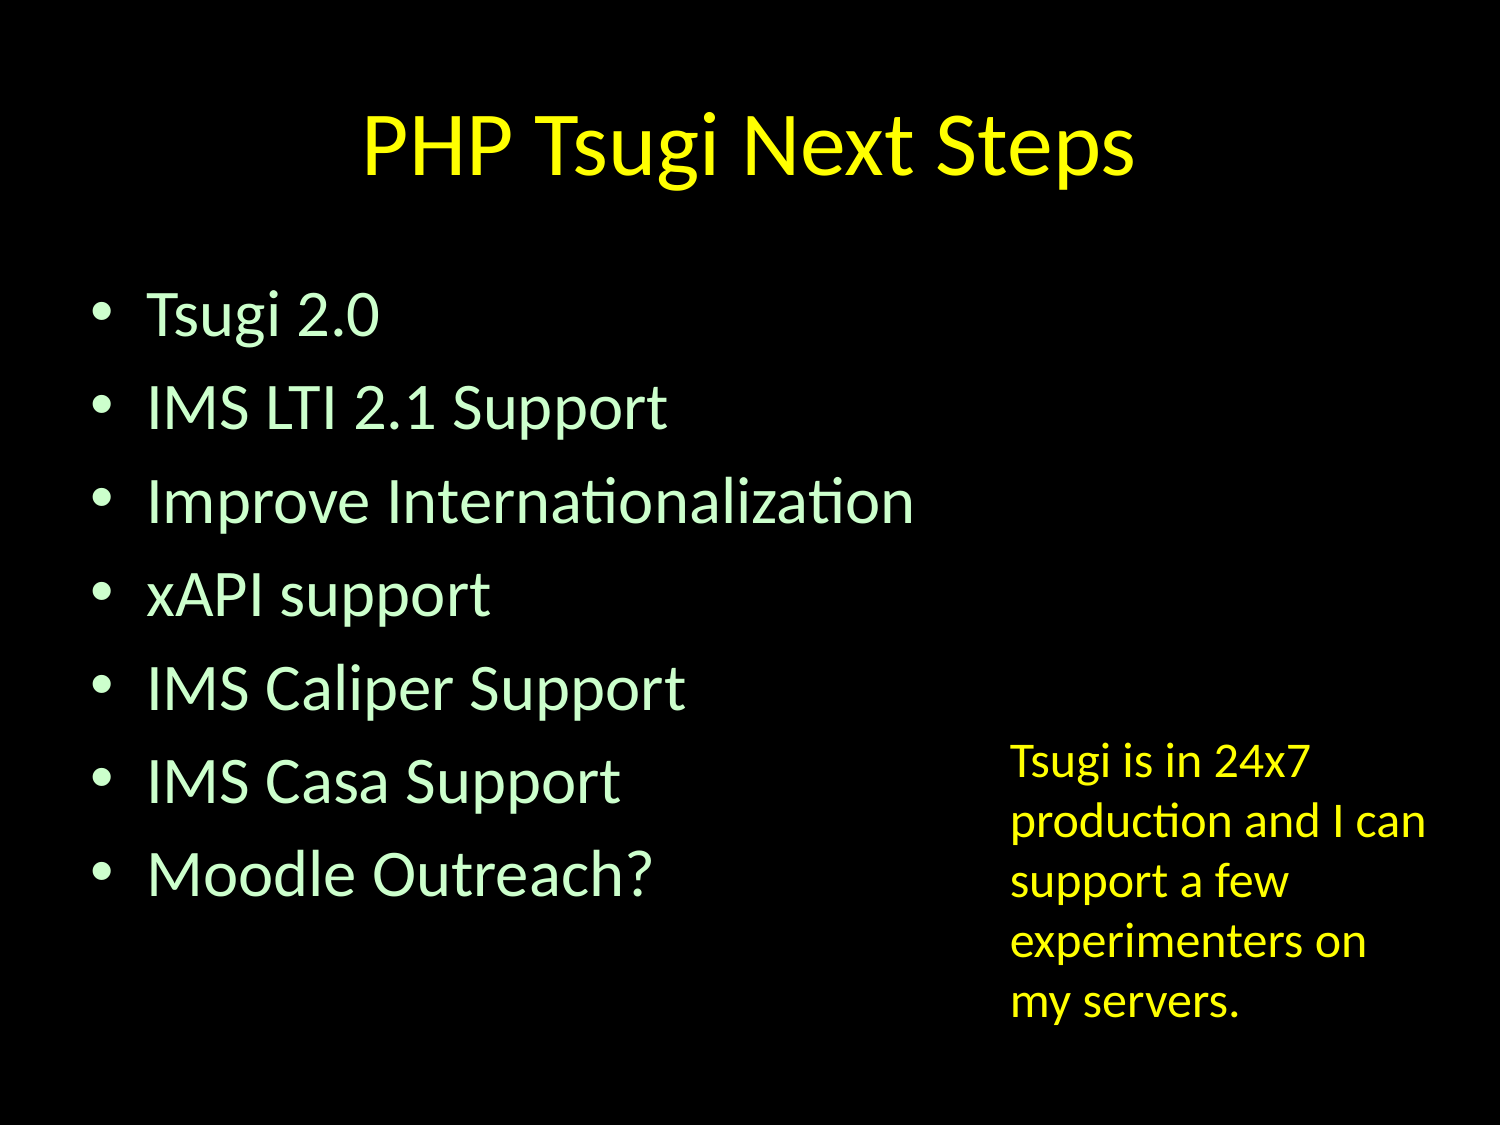

# PHP Tsugi Next Steps
Tsugi 2.0
IMS LTI 2.1 Support
Improve Internationalization
xAPI support
IMS Caliper Support
IMS Casa Support
Moodle Outreach?

Tsugi is in 24x7 production and I can support a few experimenters on my servers.